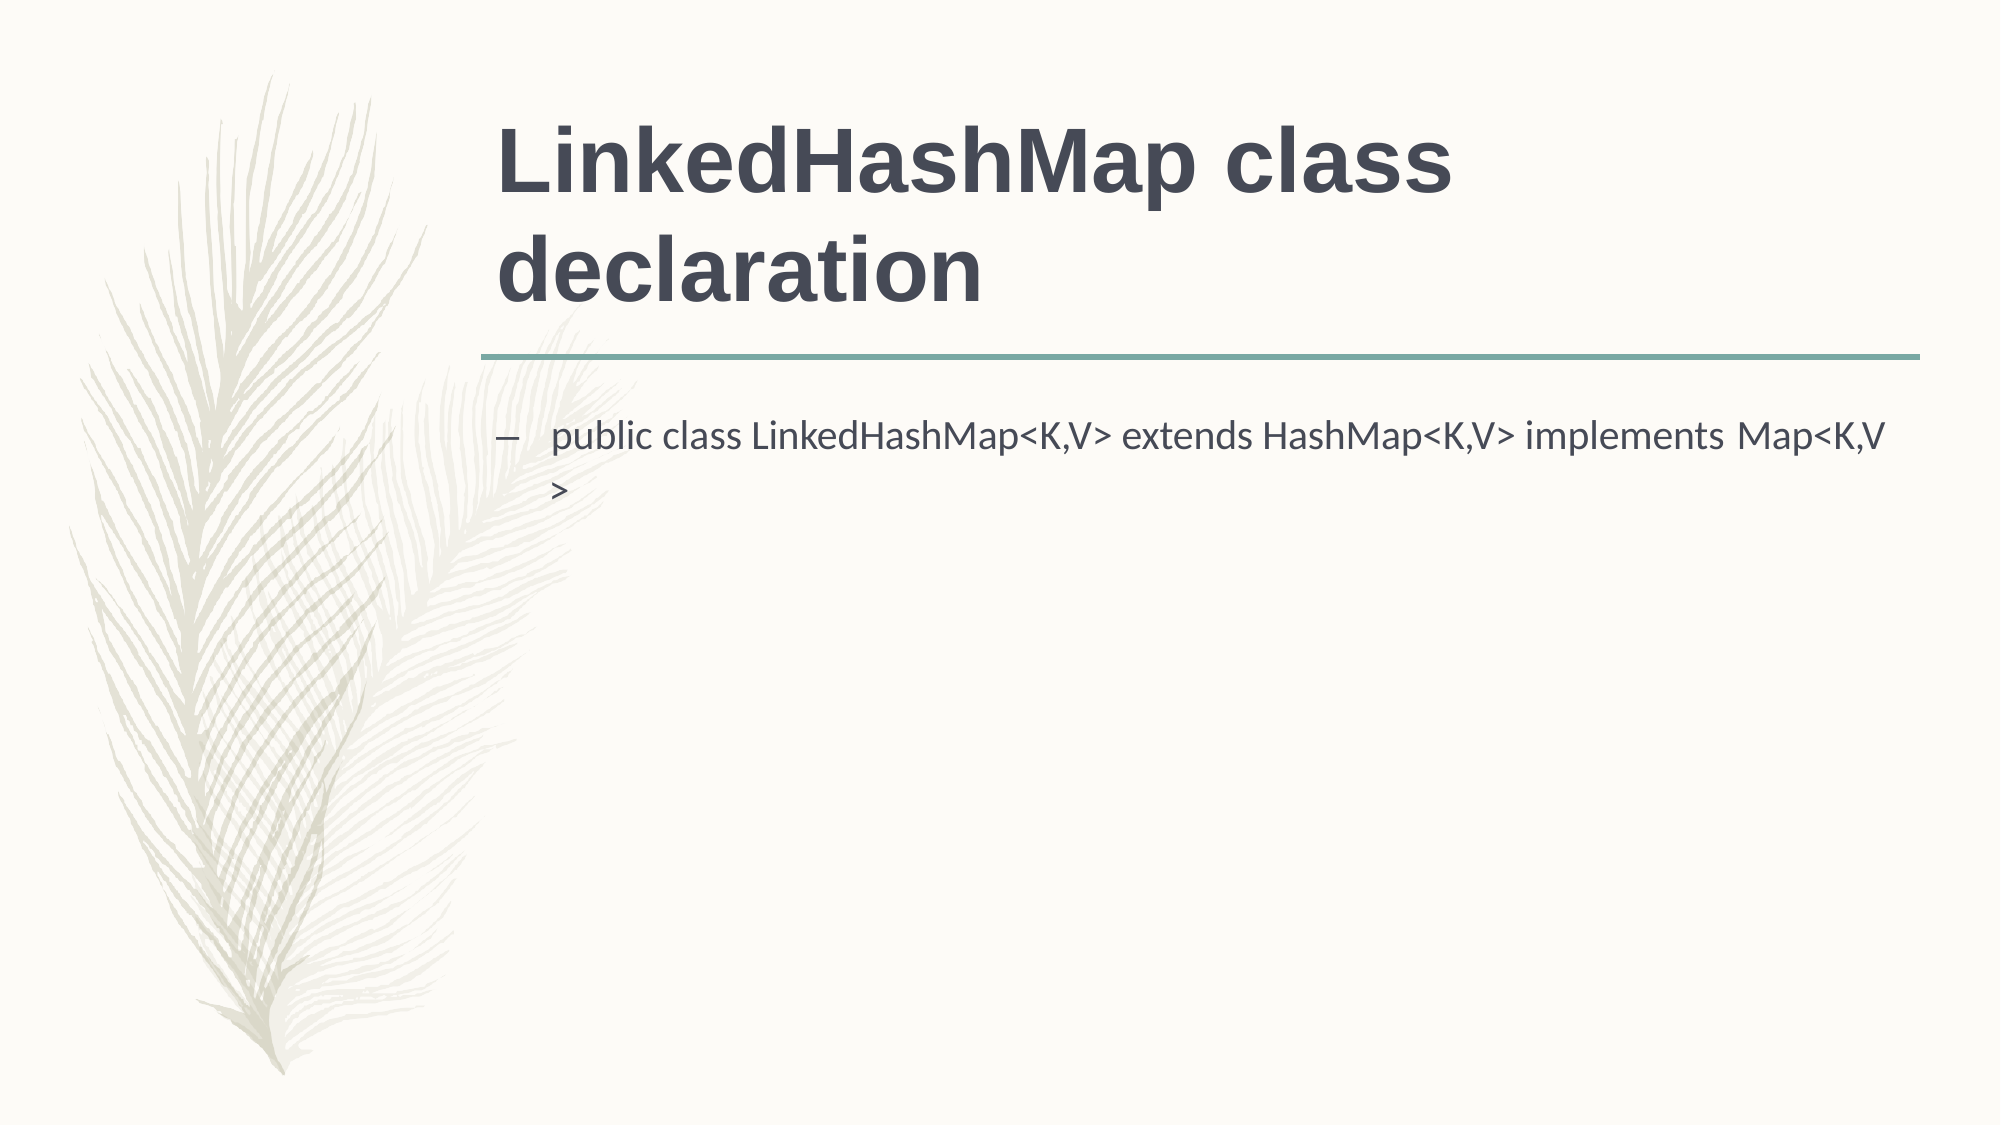

# LinkedHashMap class  declaration
–	public class LinkedHashMap<K,V> extends HashMap<K,V> implements Map<K,V
>